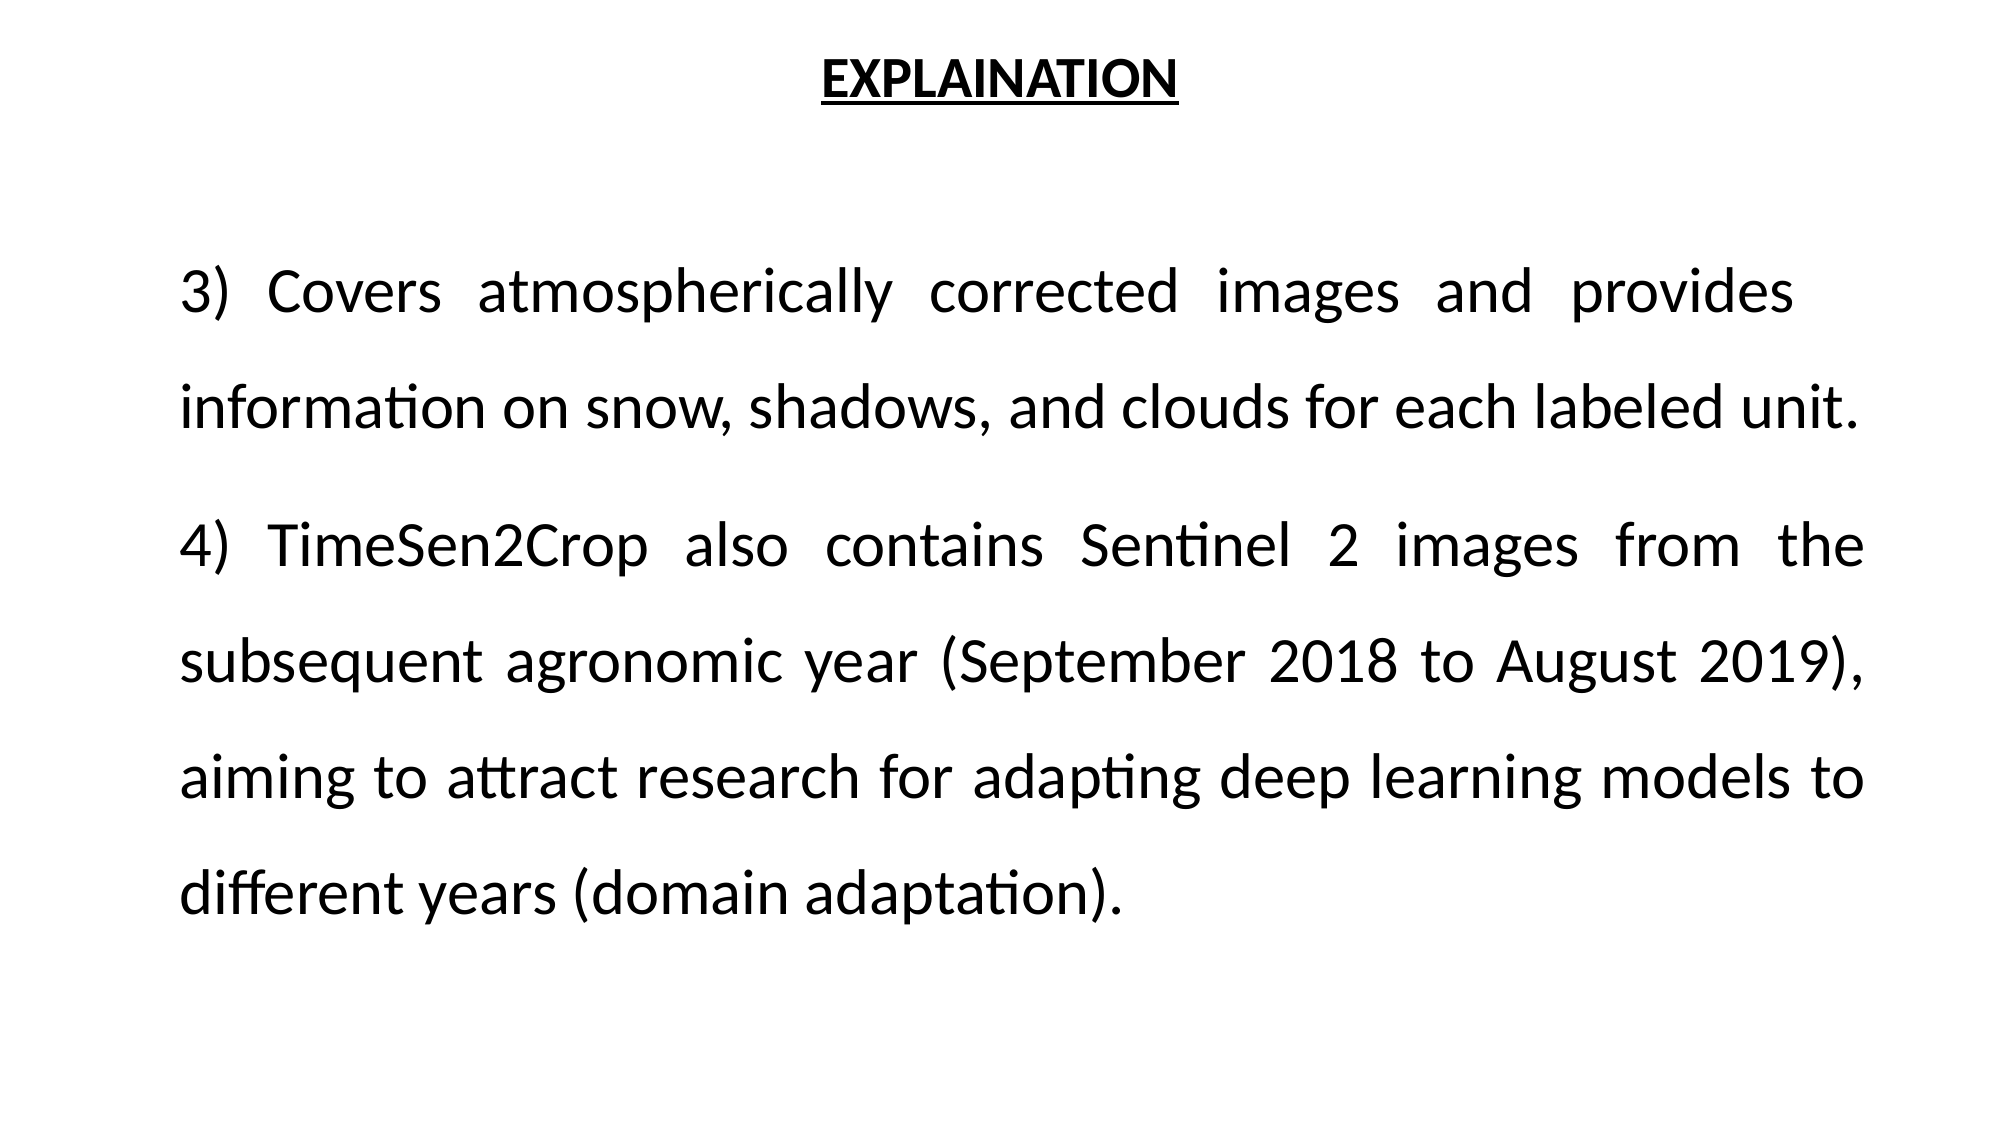

# EXPLAINATION
3) Covers atmospherically corrected images and provides   information on snow, shadows, and clouds for each labeled unit.
4) TimeSen2Crop also contains Sentinel 2 images from the subsequent agronomic year (September 2018 to August 2019), aiming to attract research for adapting deep learning models to different years (domain adaptation).